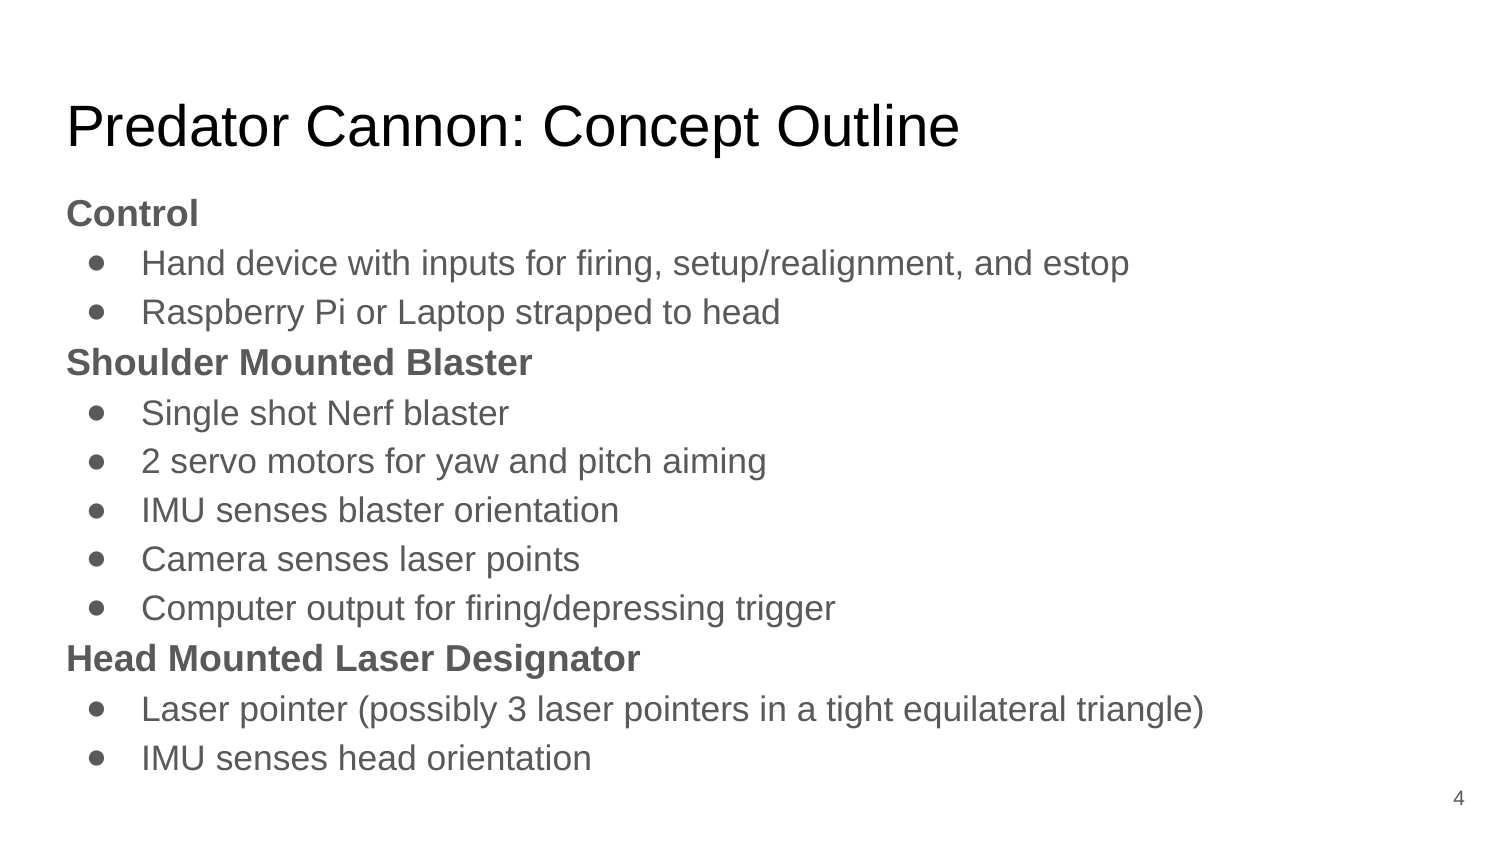

# Predator Cannon: Concept Outline
Control
Hand device with inputs for firing, setup/realignment, and estop
Raspberry Pi or Laptop strapped to head
Shoulder Mounted Blaster
Single shot Nerf blaster
2 servo motors for yaw and pitch aiming
IMU senses blaster orientation
Camera senses laser points
Computer output for firing/depressing trigger
Head Mounted Laser Designator
Laser pointer (possibly 3 laser pointers in a tight equilateral triangle)
IMU senses head orientation
4